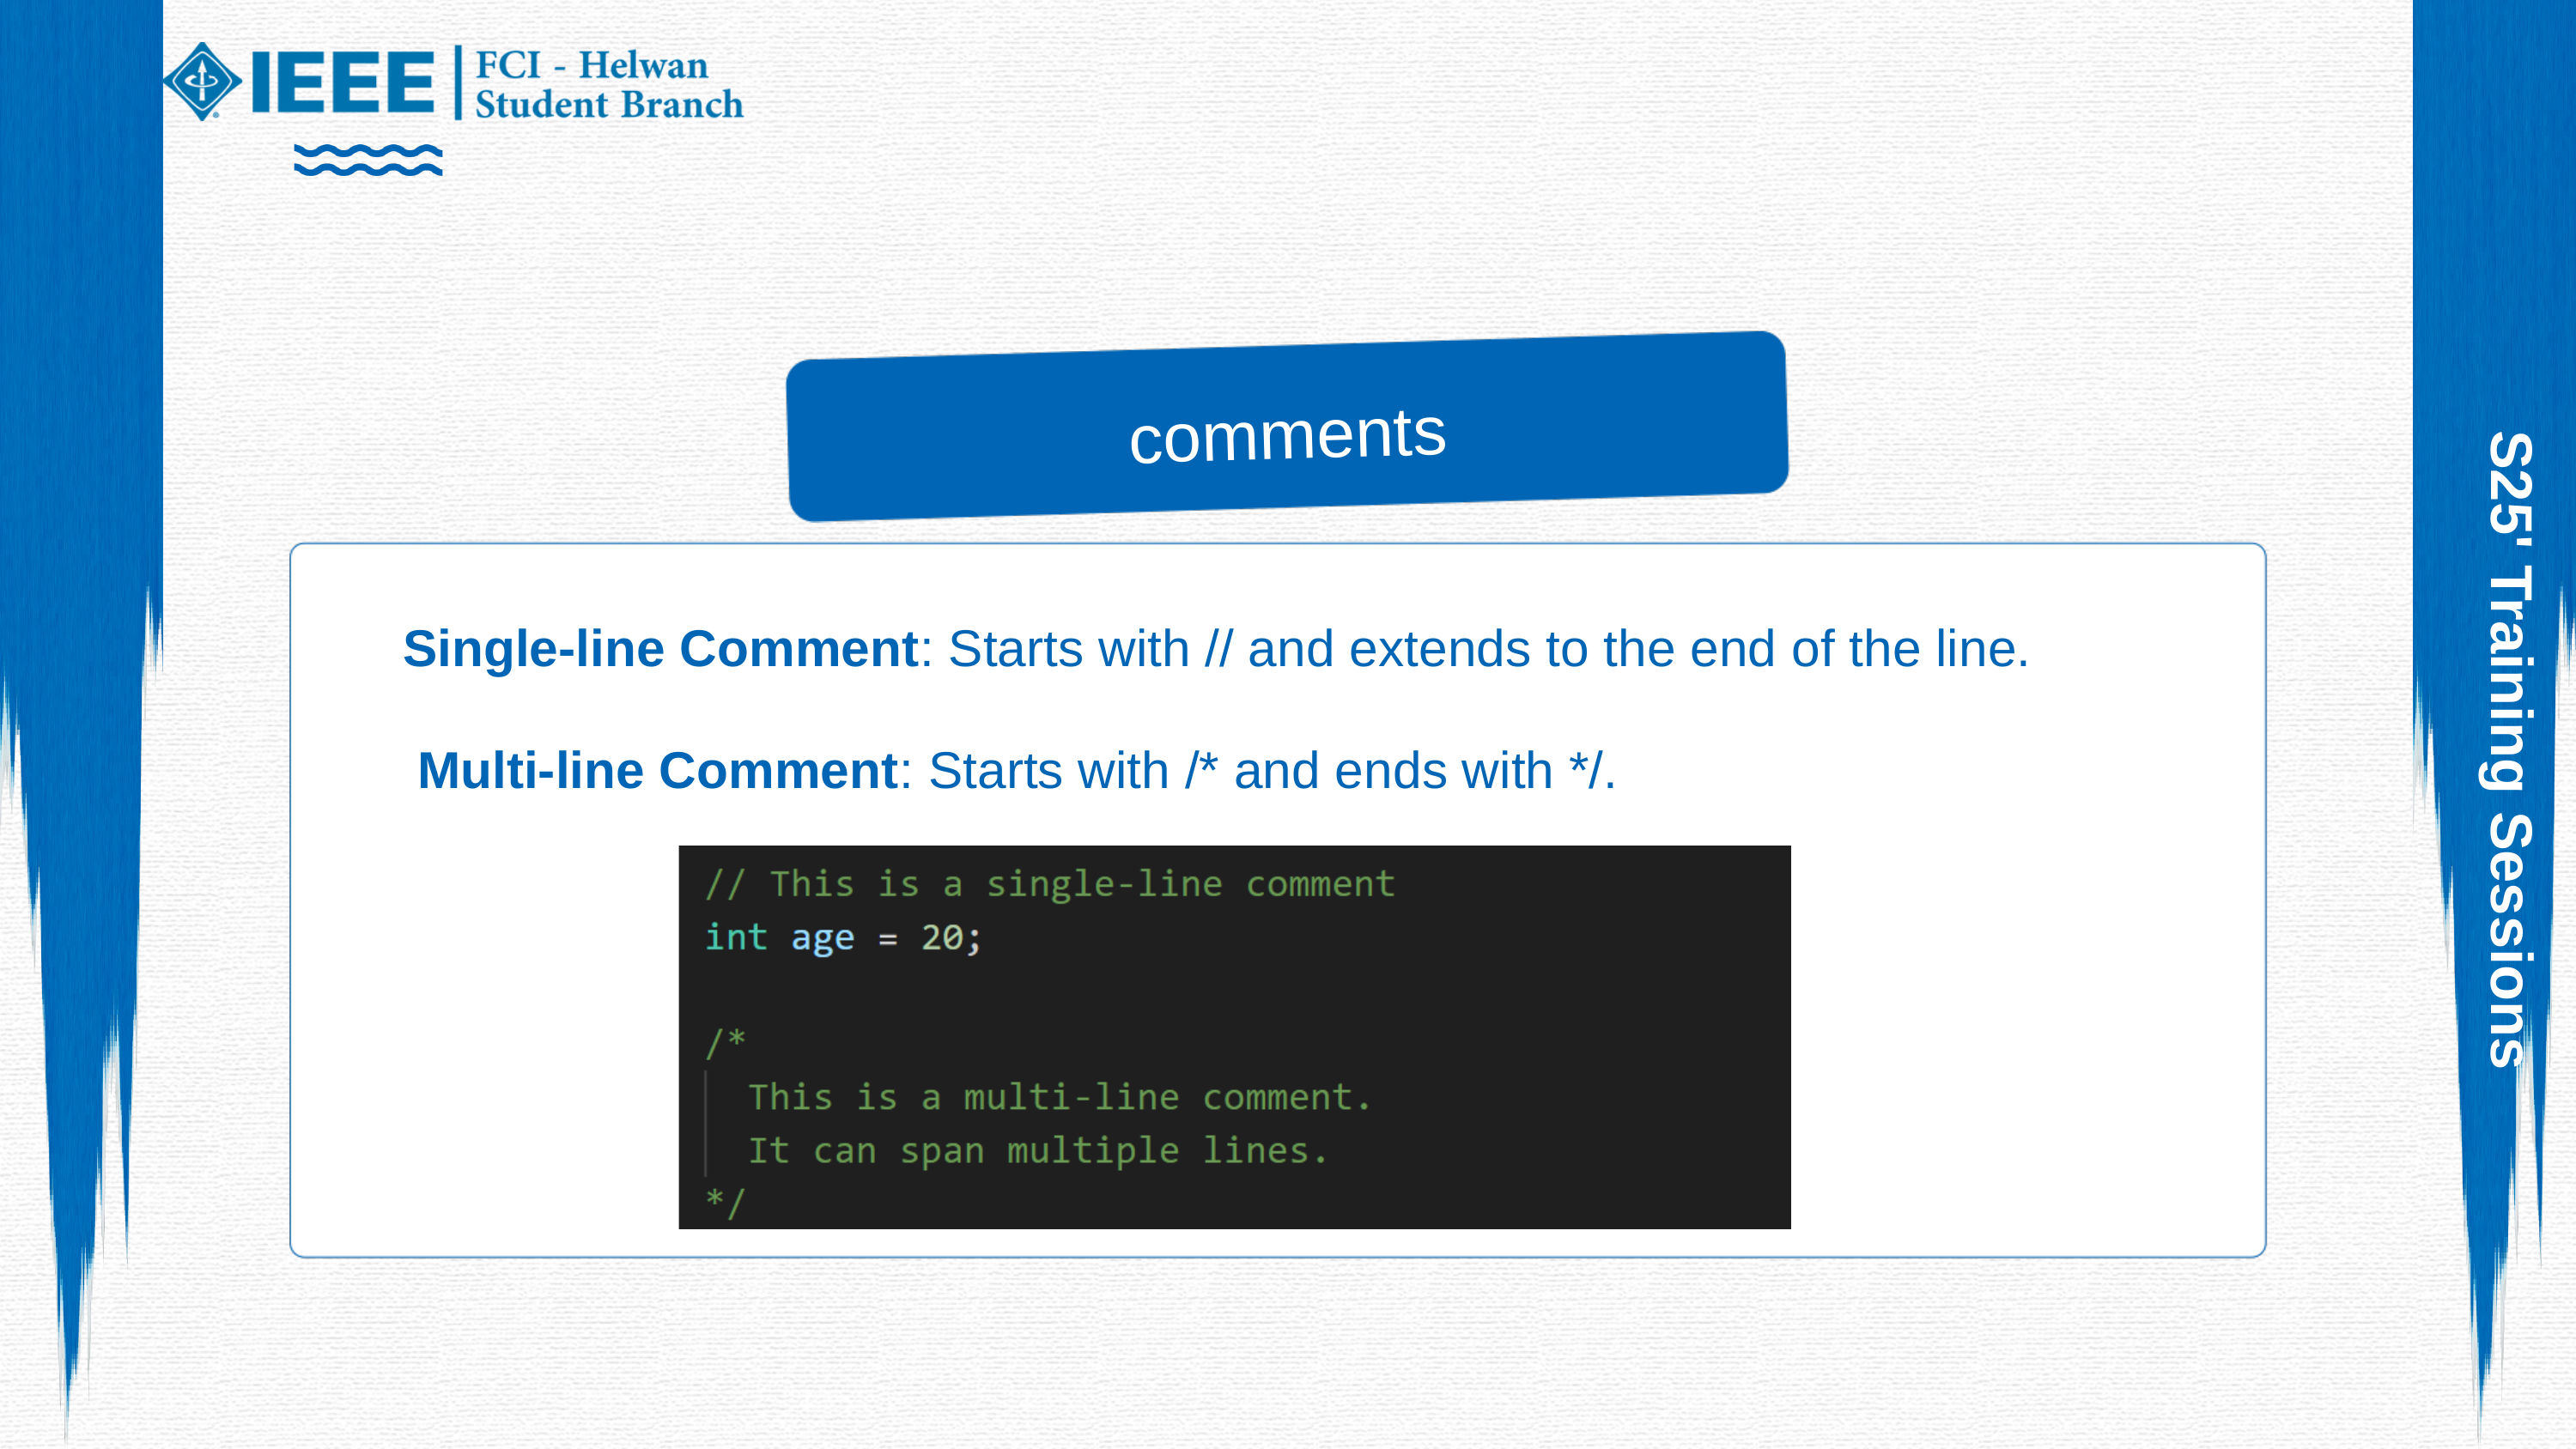

comments

Single-line Comment: Starts with // and extends to the end of the line.

S25' Training Sessions

 Multi-line Comment: Starts with /* and ends with */.